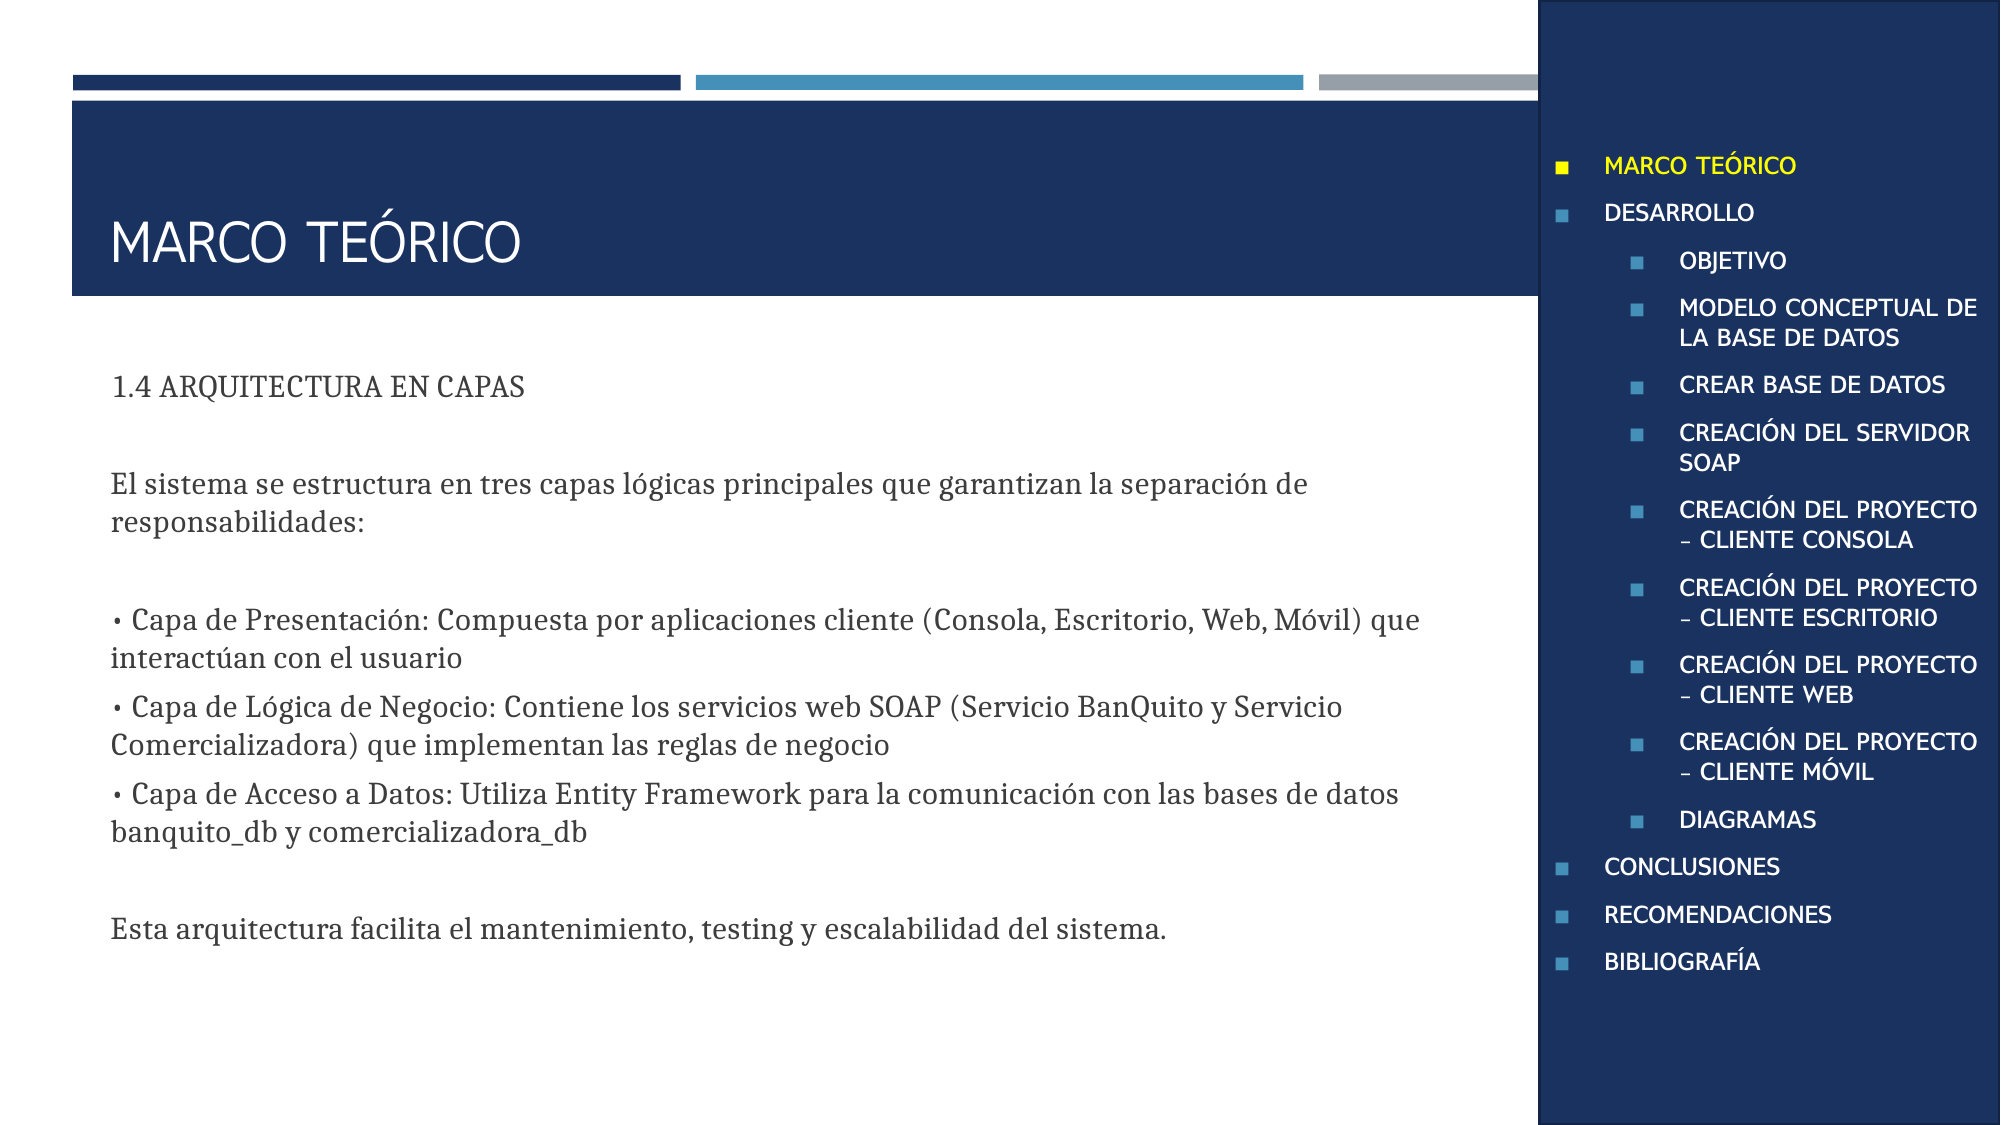

MARCO TEÓRICO
DESARROLLO
OBJETIVO
MODELO CONCEPTUAL DE LA BASE DE DATOS
CREAR BASE DE DATOS
CREACIÓN DEL SERVIDOR SOAP
CREACIÓN DEL PROYECTO – CLIENTE CONSOLA
CREACIÓN DEL PROYECTO – CLIENTE ESCRITORIO
CREACIÓN DEL PROYECTO – CLIENTE WEB
CREACIÓN DEL PROYECTO – CLIENTE MÓVIL
DIAGRAMAS
CONCLUSIONES
RECOMENDACIONES
BIBLIOGRAFÍA
# MARCO TEÓRICO
1.4 ARQUITECTURA EN CAPAS

El sistema se estructura en tres capas lógicas principales que garantizan la separación de responsabilidades:

• Capa de Presentación: Compuesta por aplicaciones cliente (Consola, Escritorio, Web, Móvil) que interactúan con el usuario
• Capa de Lógica de Negocio: Contiene los servicios web SOAP (Servicio BanQuito y Servicio Comercializadora) que implementan las reglas de negocio
• Capa de Acceso a Datos: Utiliza Entity Framework para la comunicación con las bases de datos banquito_db y comercializadora_db

Esta arquitectura facilita el mantenimiento, testing y escalabilidad del sistema.